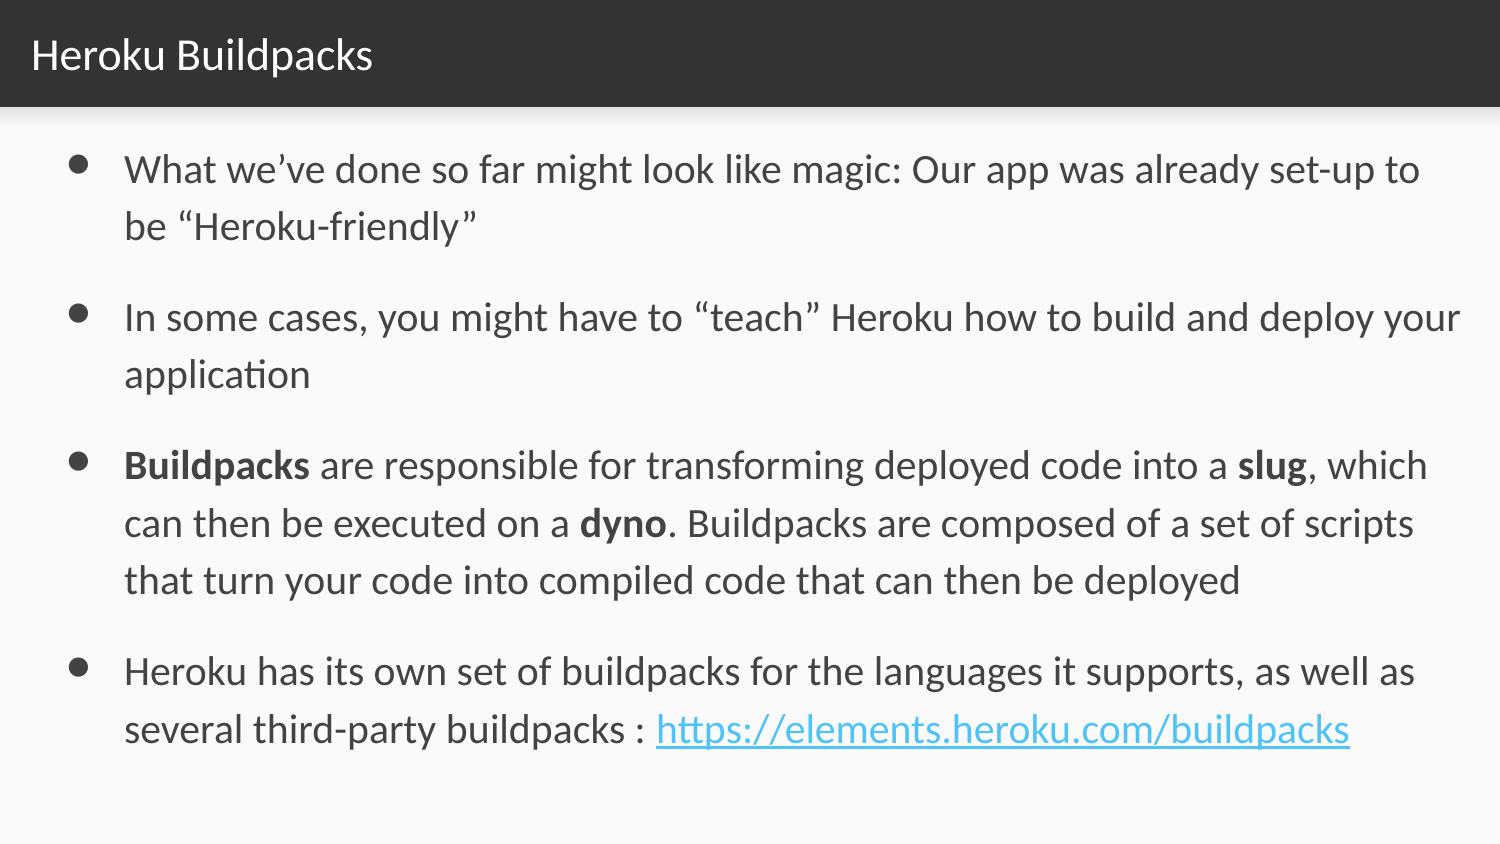

# Heroku Buildpacks
What we’ve done so far might look like magic: Our app was already set-up to be “Heroku-friendly”
In some cases, you might have to “teach” Heroku how to build and deploy your application
Buildpacks are responsible for transforming deployed code into a slug, which can then be executed on a dyno. Buildpacks are composed of a set of scripts that turn your code into compiled code that can then be deployed
Heroku has its own set of buildpacks for the languages it supports, as well as several third-party buildpacks : https://elements.heroku.com/buildpacks